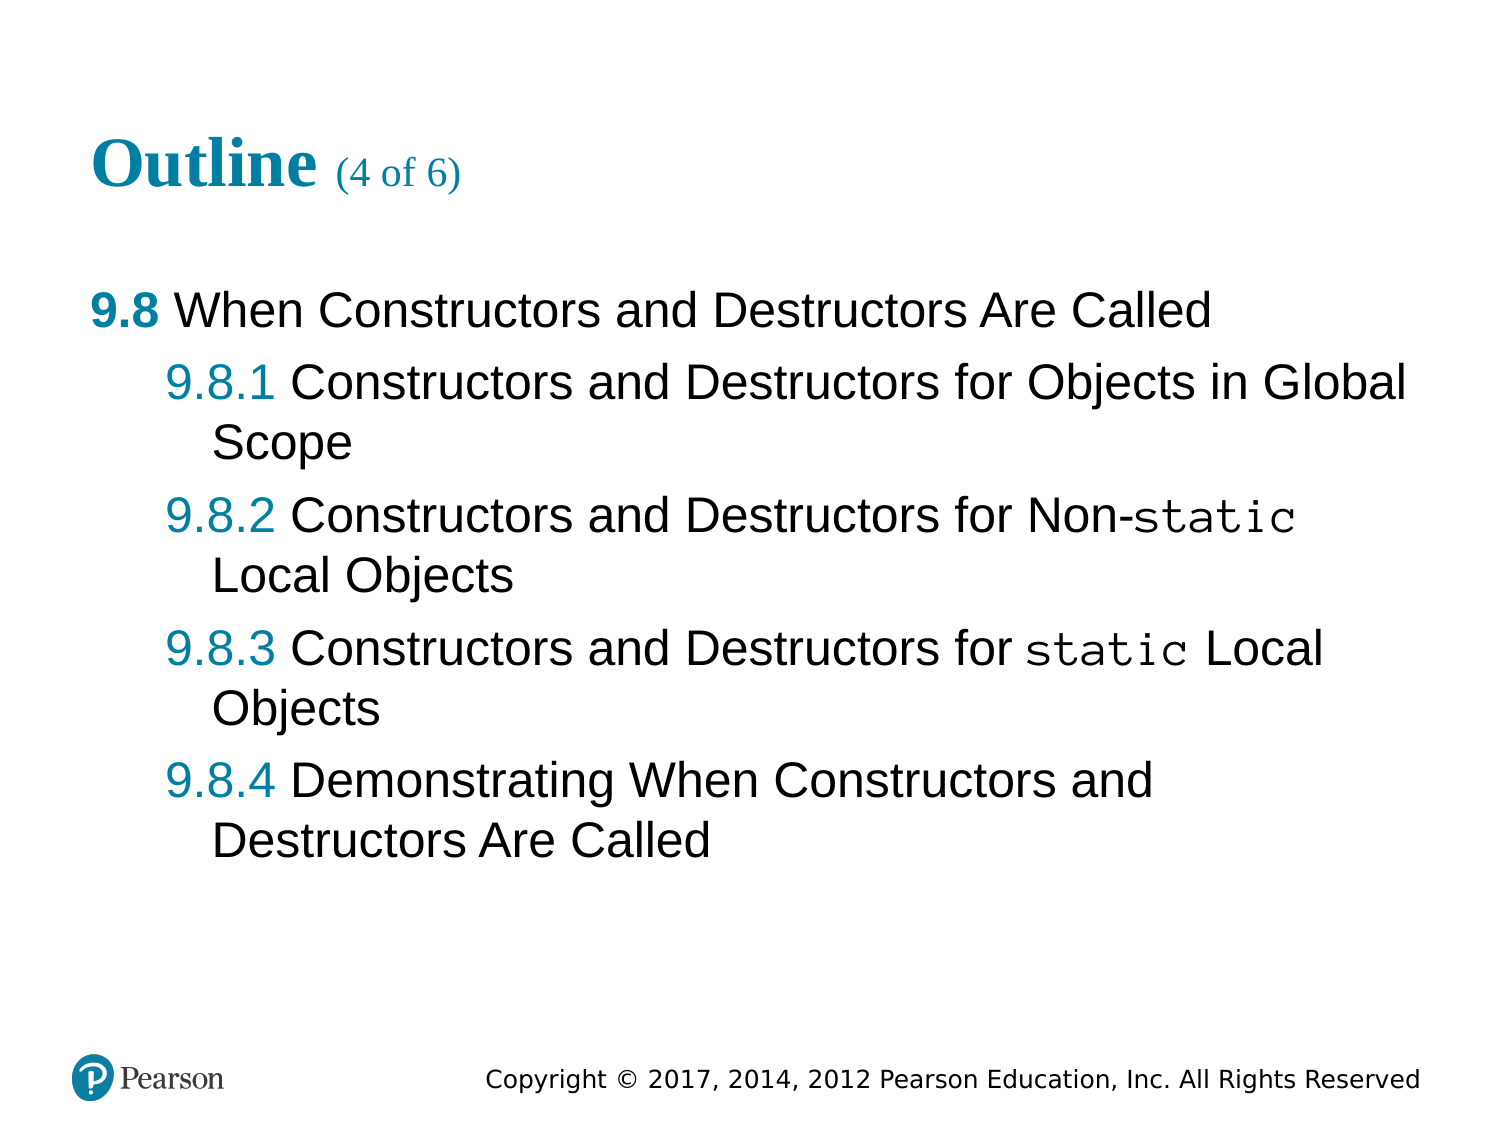

# Outline (4 of 6)
9.8 When Constructors and Destructors Are Called
9.8.1 Constructors and Destructors for Objects in Global Scope
9.8.2 Constructors and Destructors for Non-static Local Objects
9.8.3 Constructors and Destructors for static Local Objects
9.8.4 Demonstrating When Constructors and Destructors Are Called